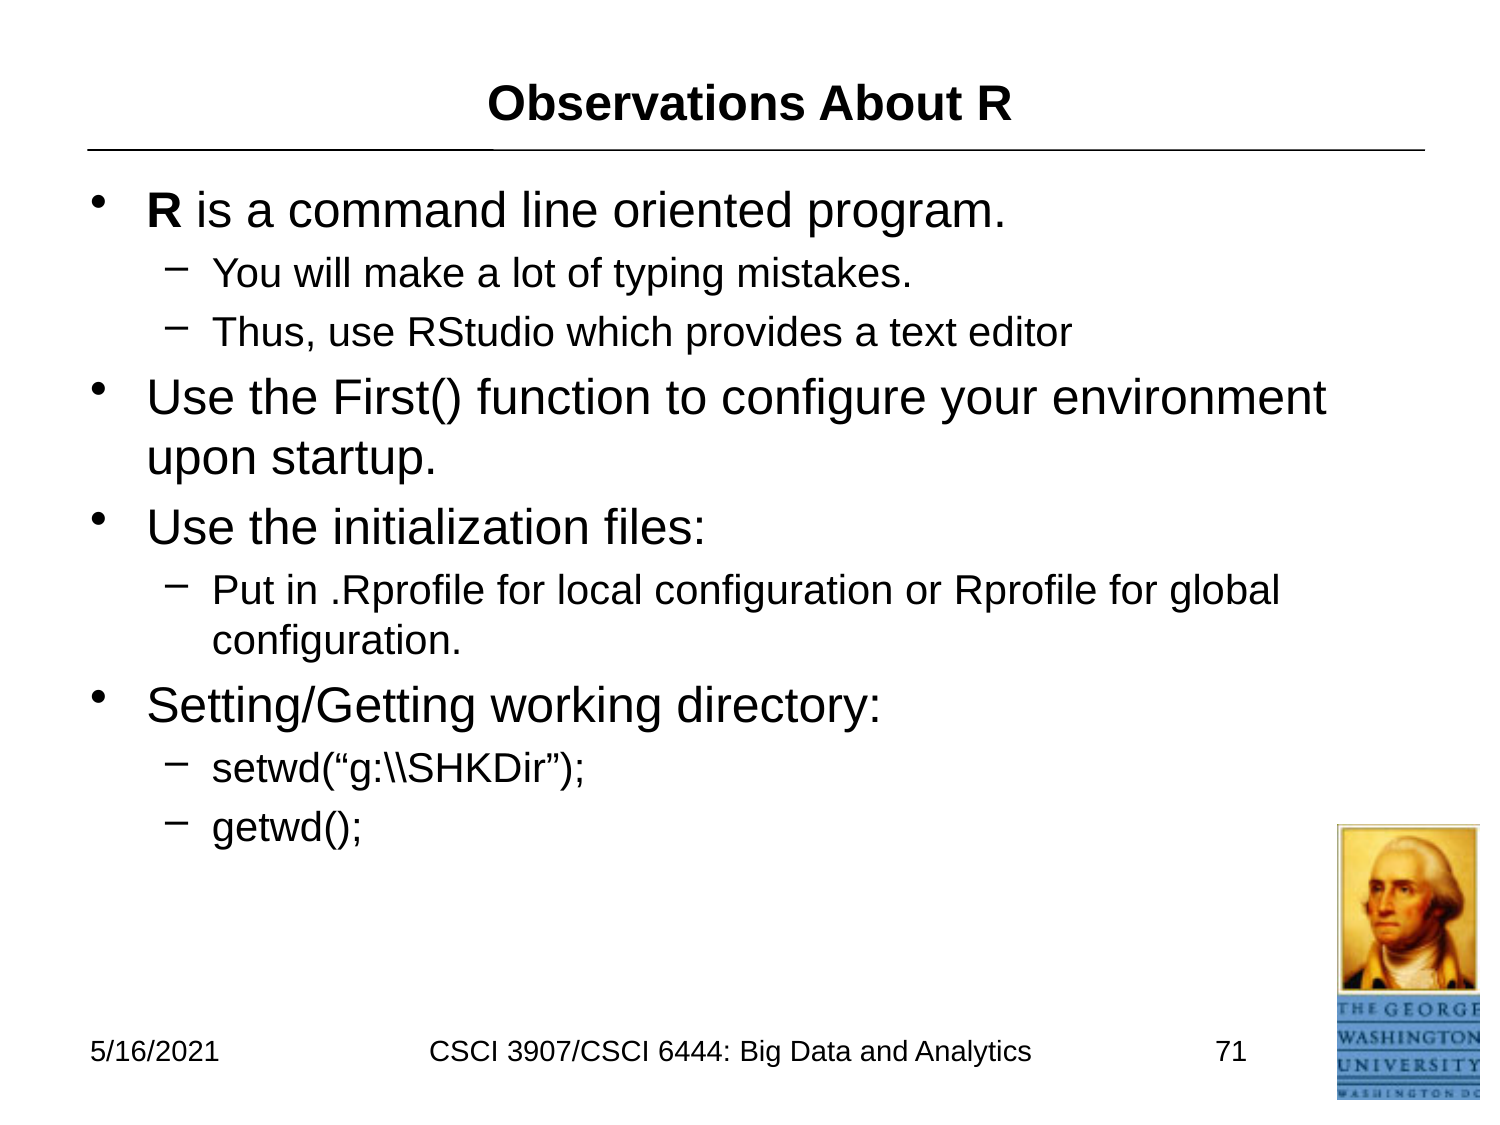

# Observations About R
R is a command line oriented program.
You will make a lot of typing mistakes.
Thus, use RStudio which provides a text editor
Use the First() function to configure your environment upon startup.
Use the initialization files:
Put in .Rprofile for local configuration or Rprofile for global configuration.
Setting/Getting working directory:
setwd(“g:\\SHKDir”);
getwd();
5/16/2021
CSCI 3907/CSCI 6444: Big Data and Analytics
71